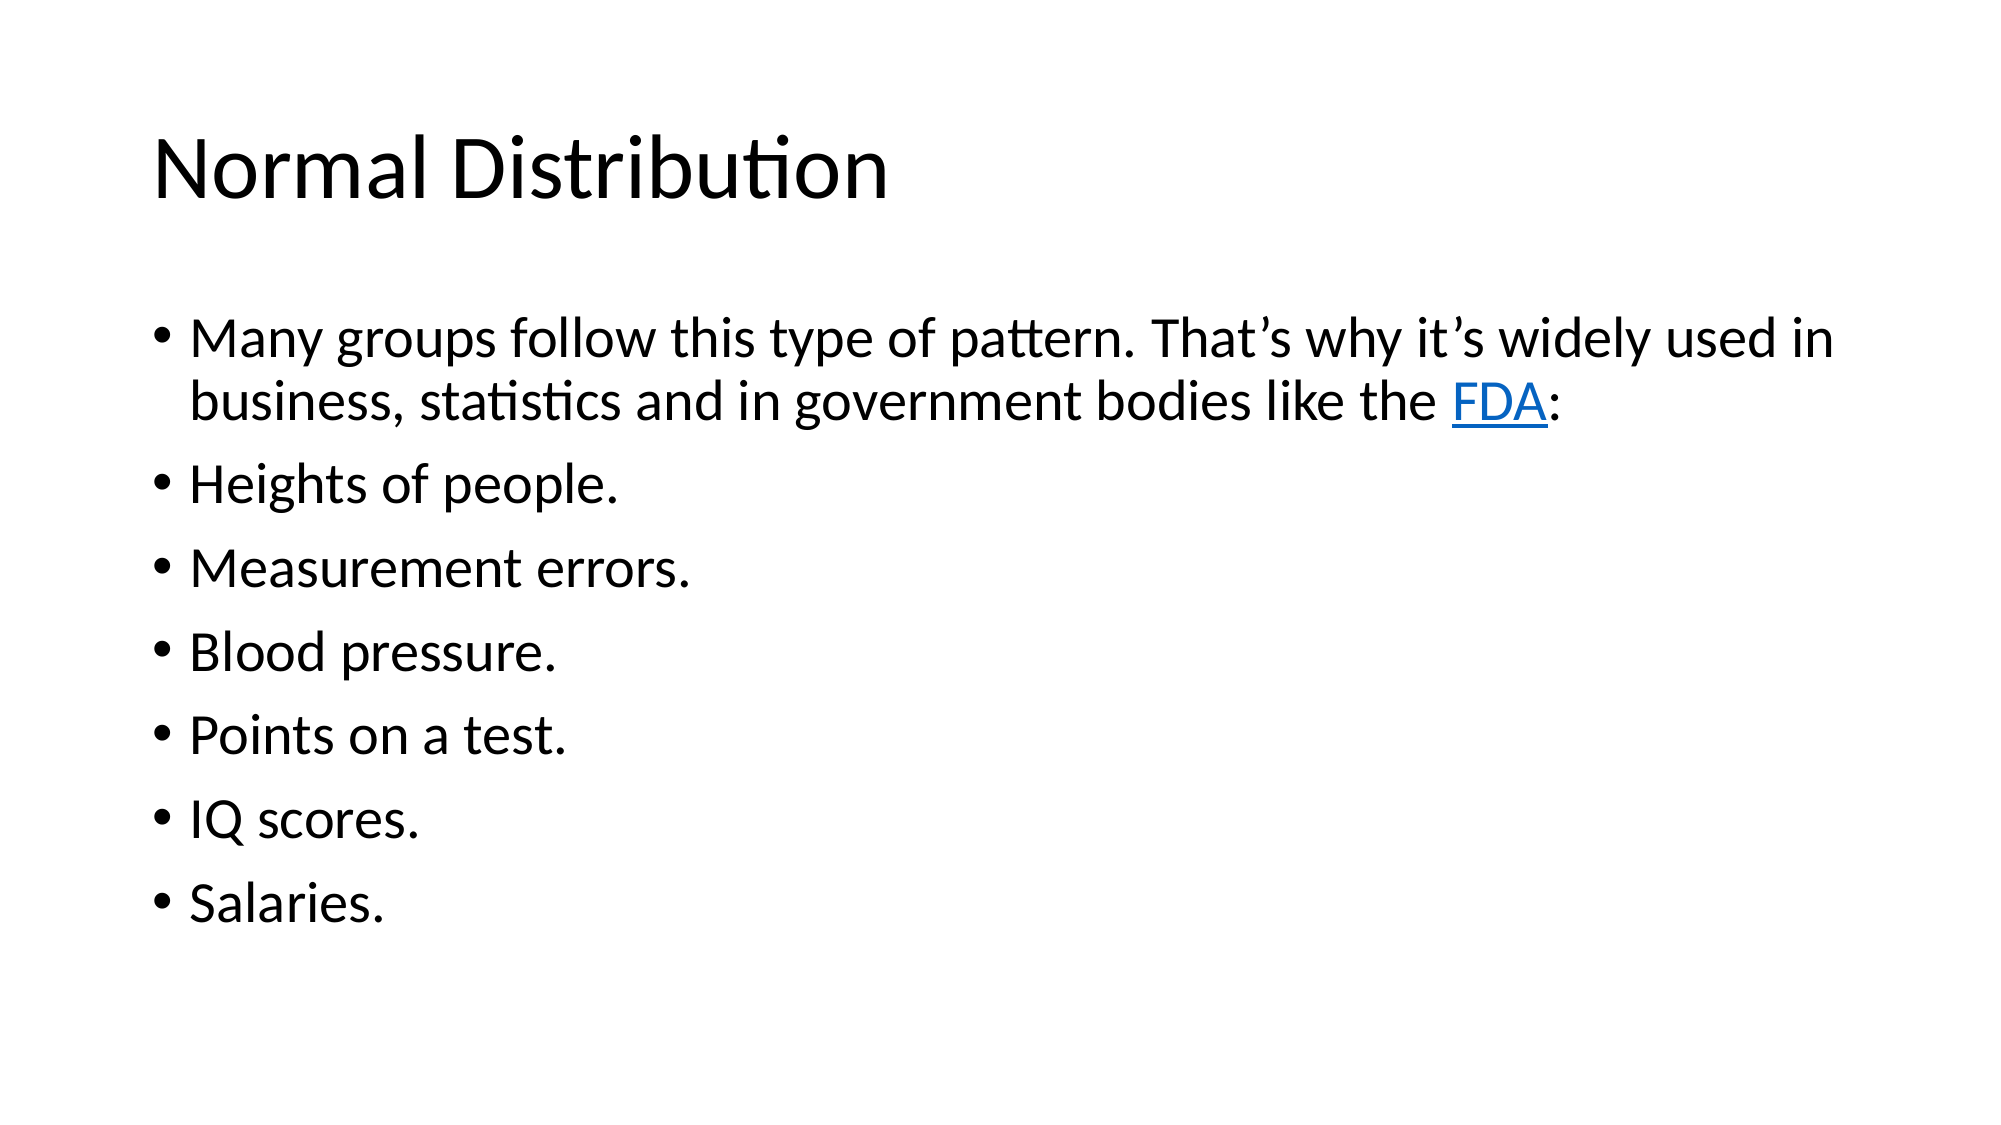

# Normal Distribution
Many groups follow this type of pattern. That’s why it’s widely used in business, statistics and in government bodies like the FDA:
Heights of people.
Measurement errors.
Blood pressure.
Points on a test.
IQ scores.
Salaries.